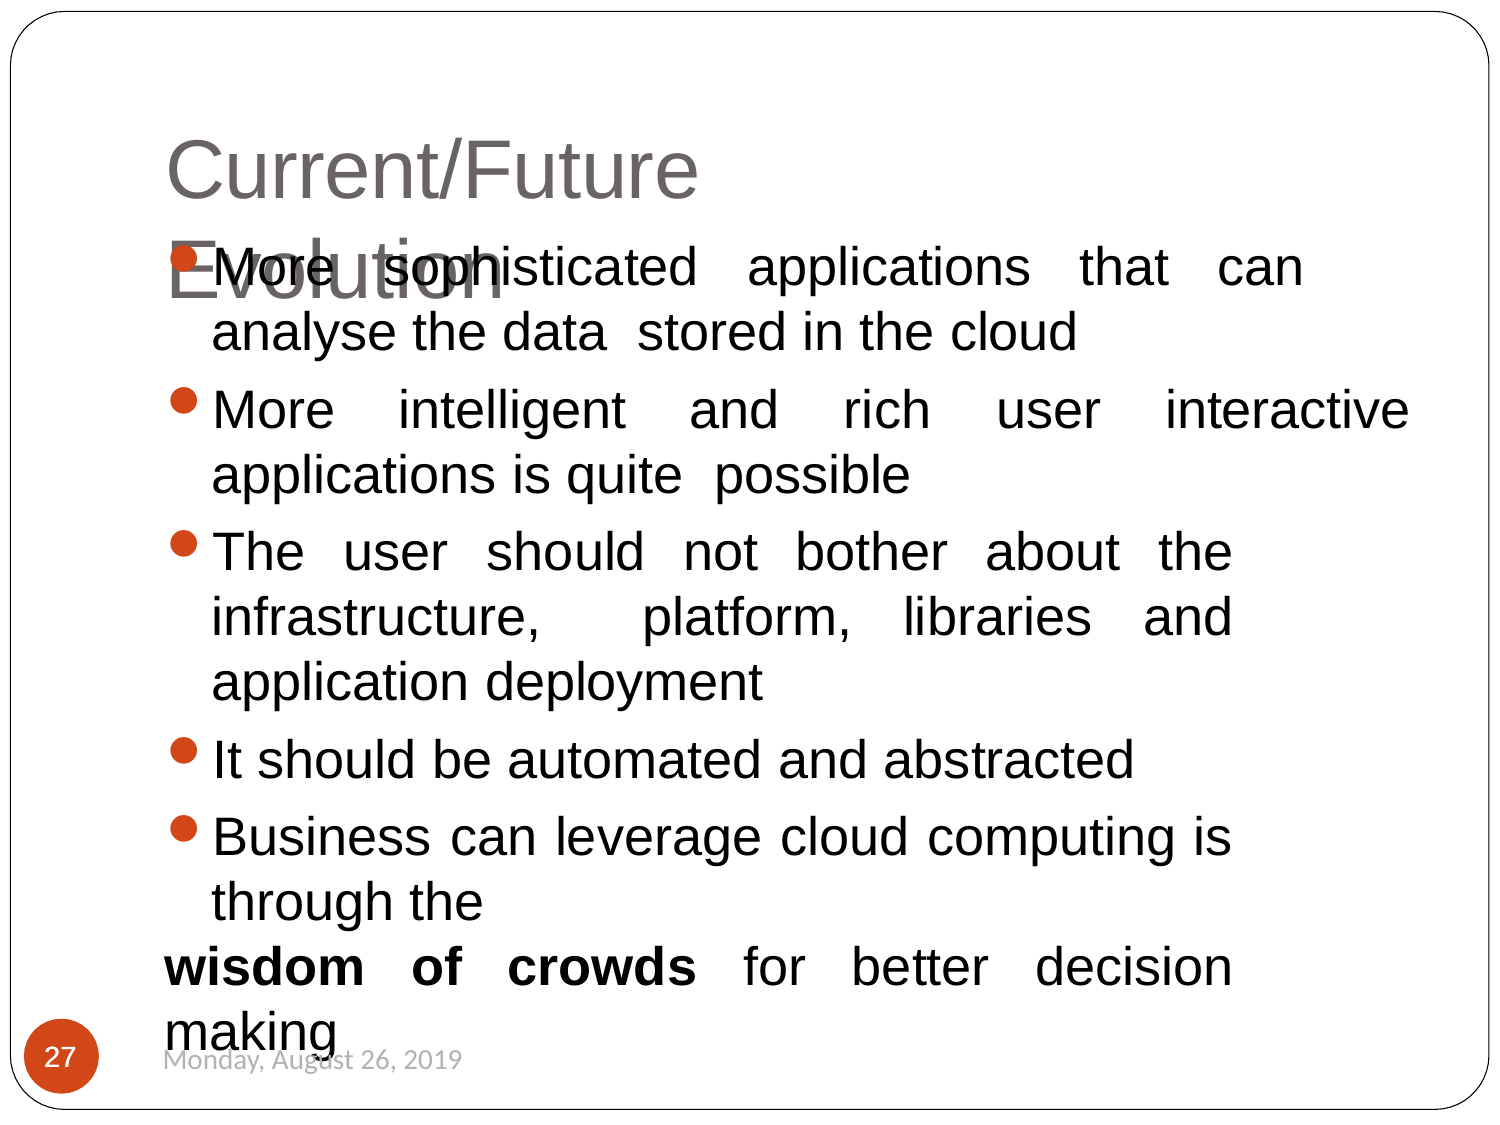

# Current/Future Evolution
More sophisticated applications that can analyse the data  stored in the cloud
More intelligent and rich user interactive applications is quite  possible
The user should not bother about the infrastructure,  platform, libraries and application deployment
It should be automated and abstracted
Business can leverage cloud computing is through the
wisdom of crowds for better decision making

E,g. - The Hollywood Stock Exchange (HSX) is an online game that is a good example of crowd wisdom

27
27
Monday, August 26, 2019